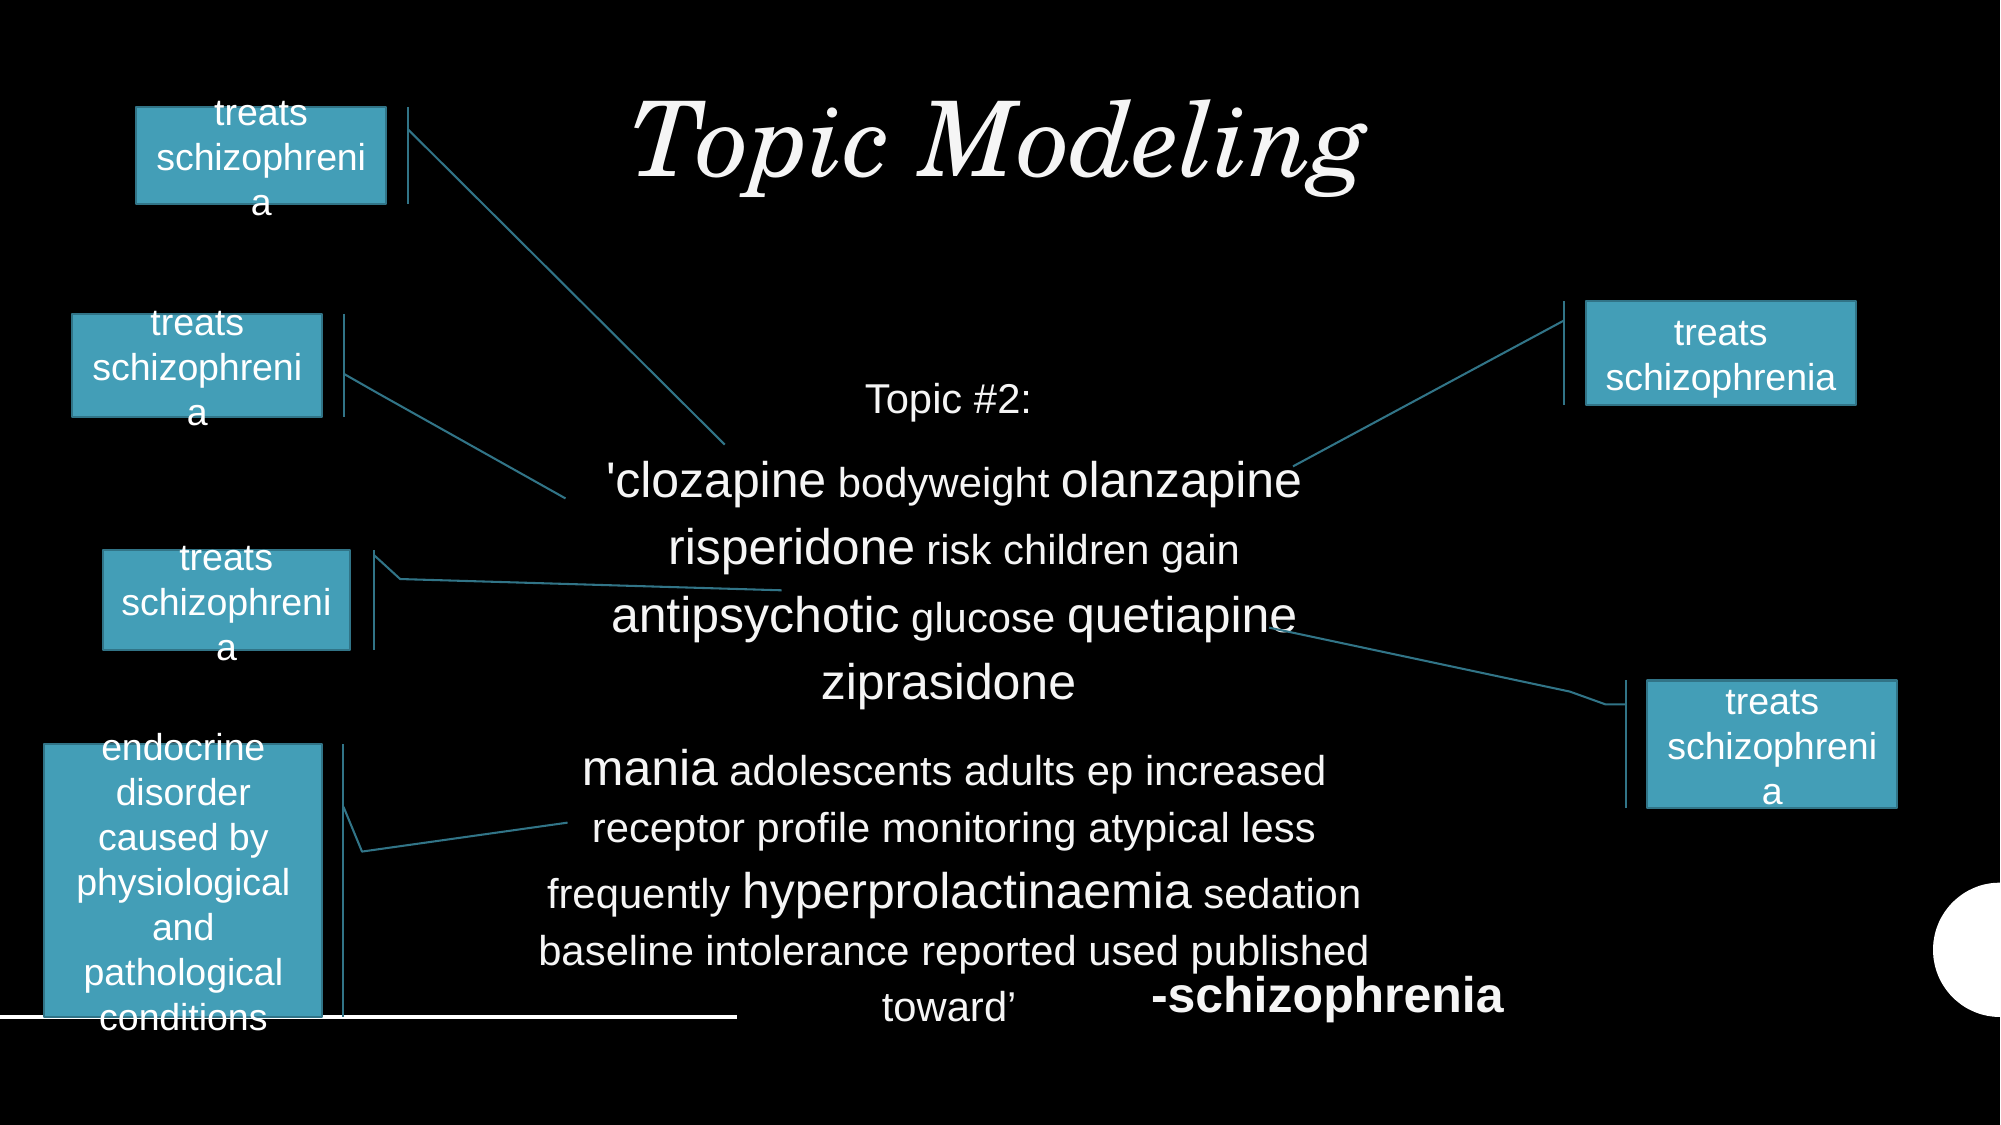

# Topic Modeling
treats schizophrenia
treats schizophrenia
treats schizophrenia
Topic #2:
'clozapine bodyweight olanzapine risperidone risk children gain antipsychotic glucose quetiapine ziprasidone
mania adolescents adults ep increased receptor profile monitoring atypical less frequently hyperprolactinaemia sedation baseline intolerance reported used published toward’
treats schizophrenia
treats schizophrenia
endocrine disorder caused by physiological and pathological conditions
-schizophrenia